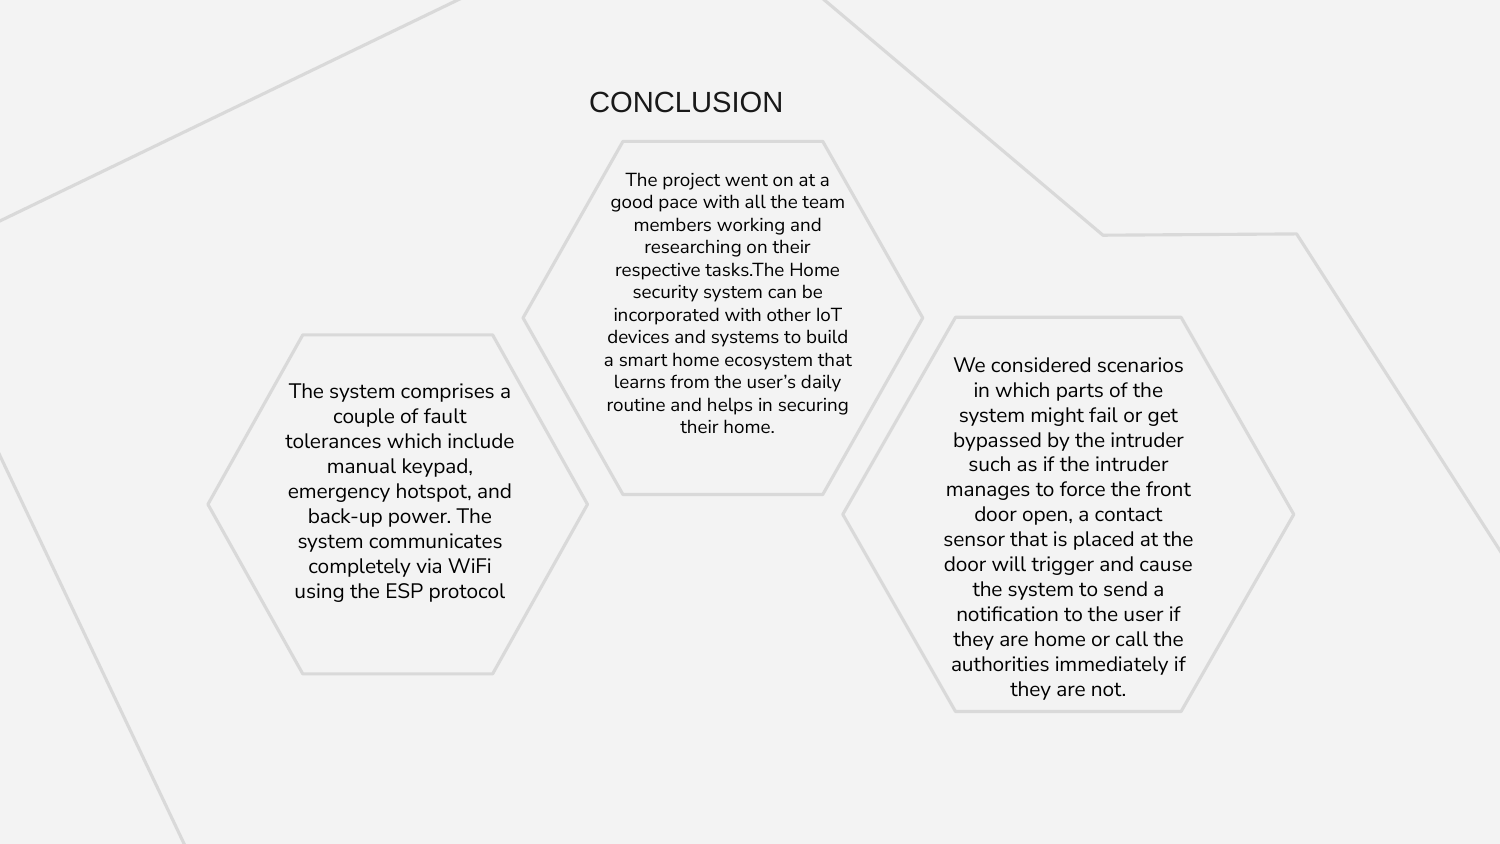

# CONCLUSION

The project went on at a good pace with all the team members working and researching on their respective tasks.The Home security system can be incorporated with other IoT devices and systems to build a smart home ecosystem that learns from the user’s daily routine and helps in securing their home.

We considered scenarios in which parts of the system might fail or get bypassed by the intruder such as if the intruder manages to force the front door open, a contact sensor that is placed at the door will trigger and cause the system to send a notification to the user if they are home or call the authorities immediately if they are not.
The system comprises a couple of fault tolerances which include manual keypad, emergency hotspot, and back-up power. The system communicates completely via WiFi using the ESP protocol